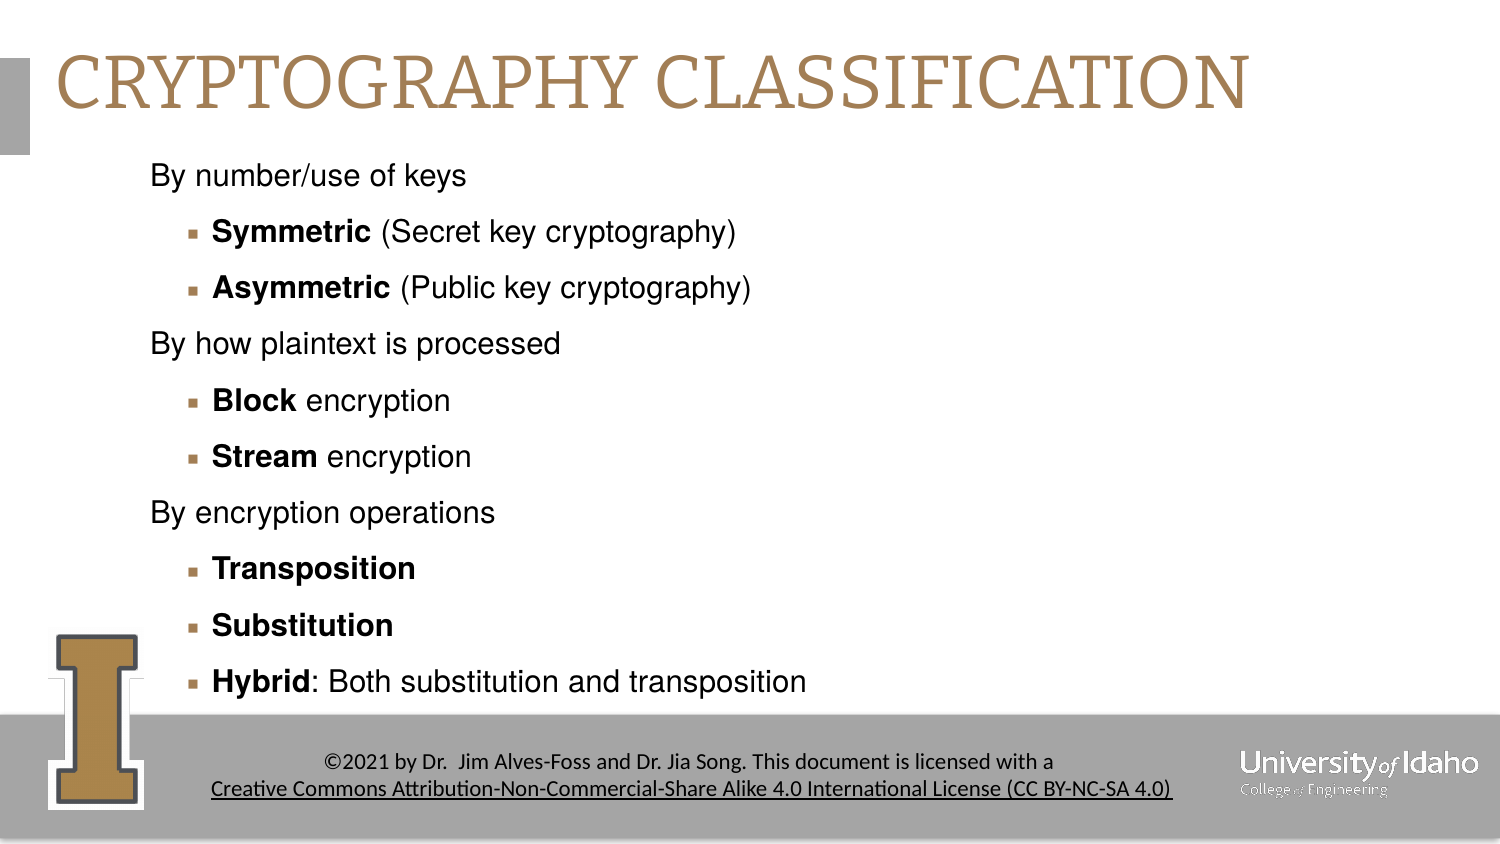

# CRYPTOGRAPHY CLASSIFICATION
By number/use of keys
Symmetric (Secret key cryptography)
Asymmetric (Public key cryptography)
By how plaintext is processed
Block encryption
Stream encryption
By encryption operations
Transposition
Substitution
Hybrid: Both substitution and transposition